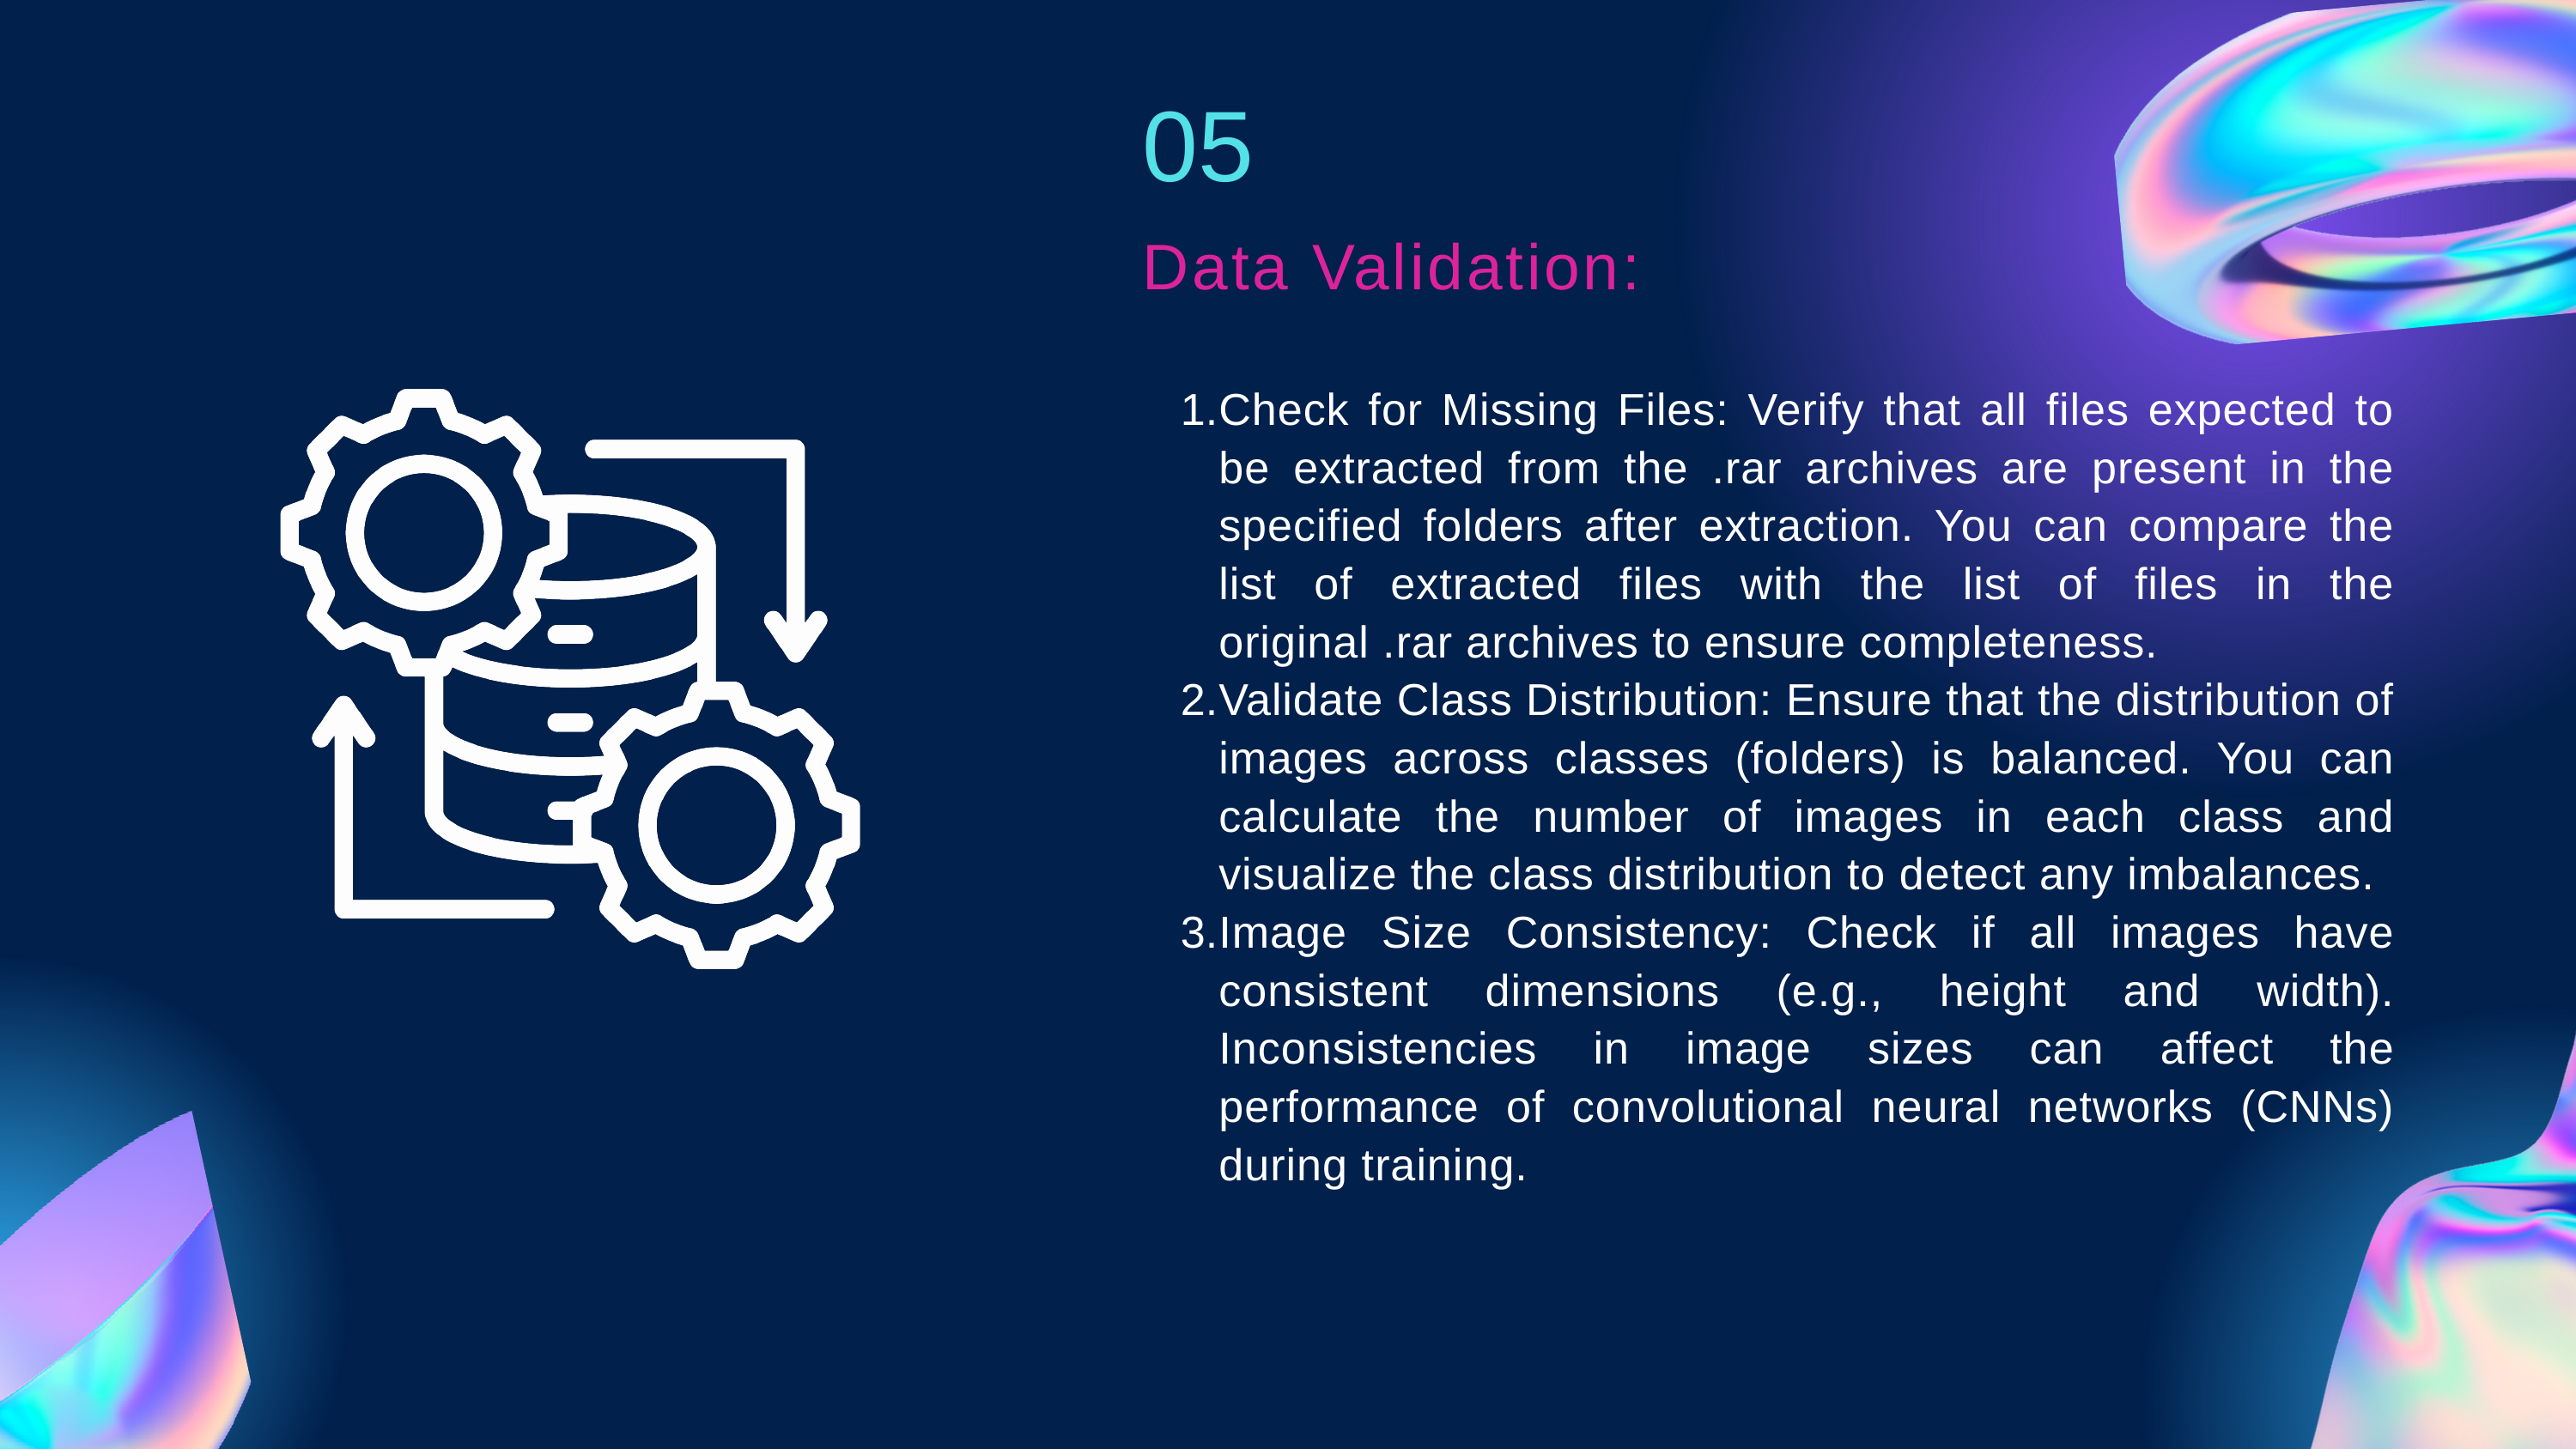

05
Data Validation:
Check for Missing Files: Verify that all files expected to be extracted from the .rar archives are present in the specified folders after extraction. You can compare the list of extracted files with the list of files in the original .rar archives to ensure completeness.
Validate Class Distribution: Ensure that the distribution of images across classes (folders) is balanced. You can calculate the number of images in each class and visualize the class distribution to detect any imbalances.
Image Size Consistency: Check if all images have consistent dimensions (e.g., height and width). Inconsistencies in image sizes can affect the performance of convolutional neural networks (CNNs) during training.